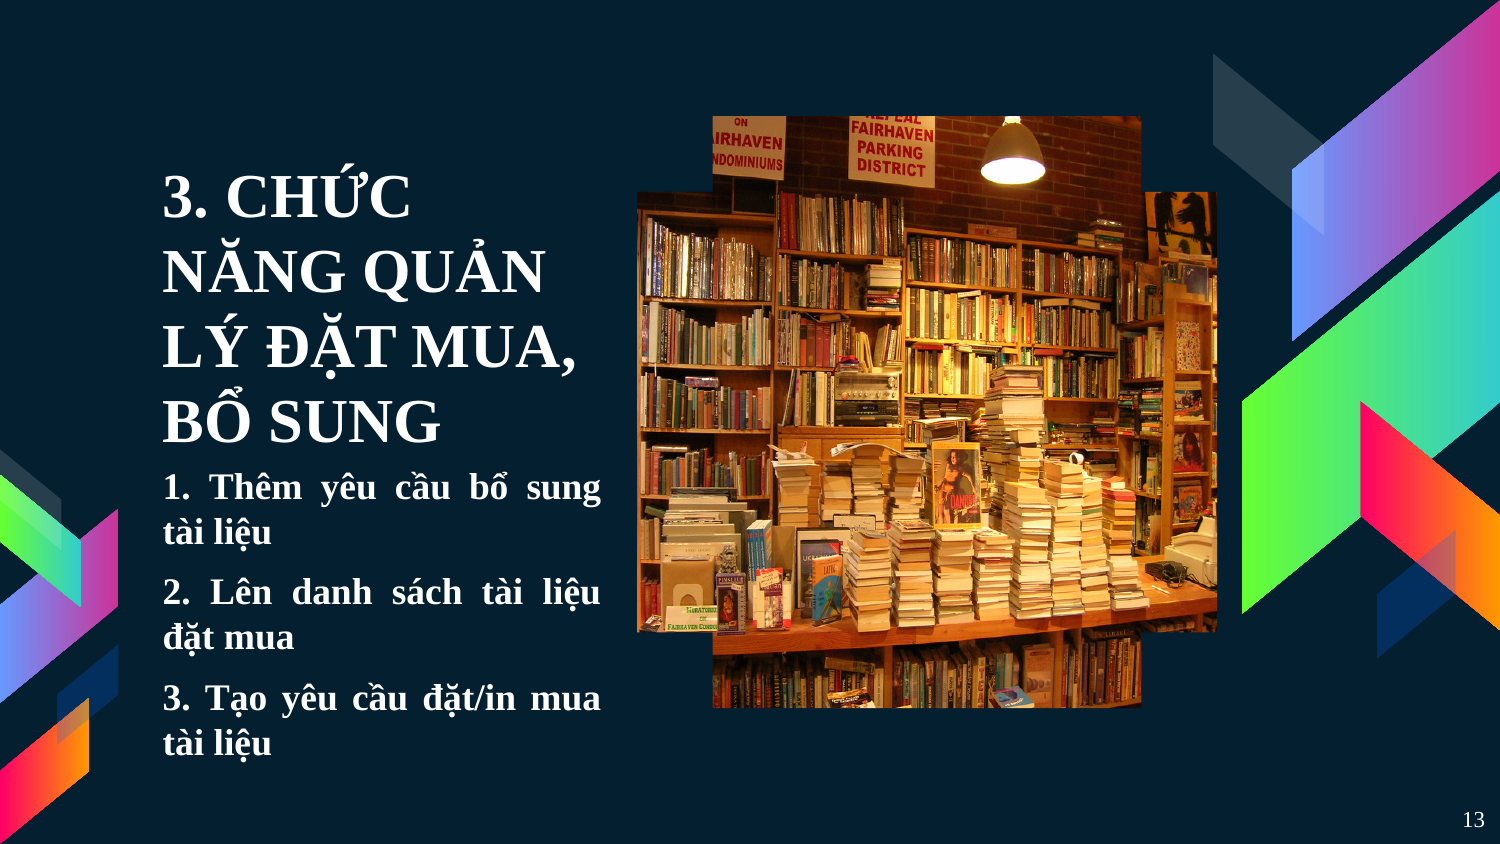

# 3. CHỨC NĂNG QUẢN LÝ ĐẶT MUA, BỔ SUNG
1. Thêm yêu cầu bổ sung tài liệu
2. Lên danh sách tài liệu đặt mua
3. Tạo yêu cầu đặt/in mua tài liệu
13